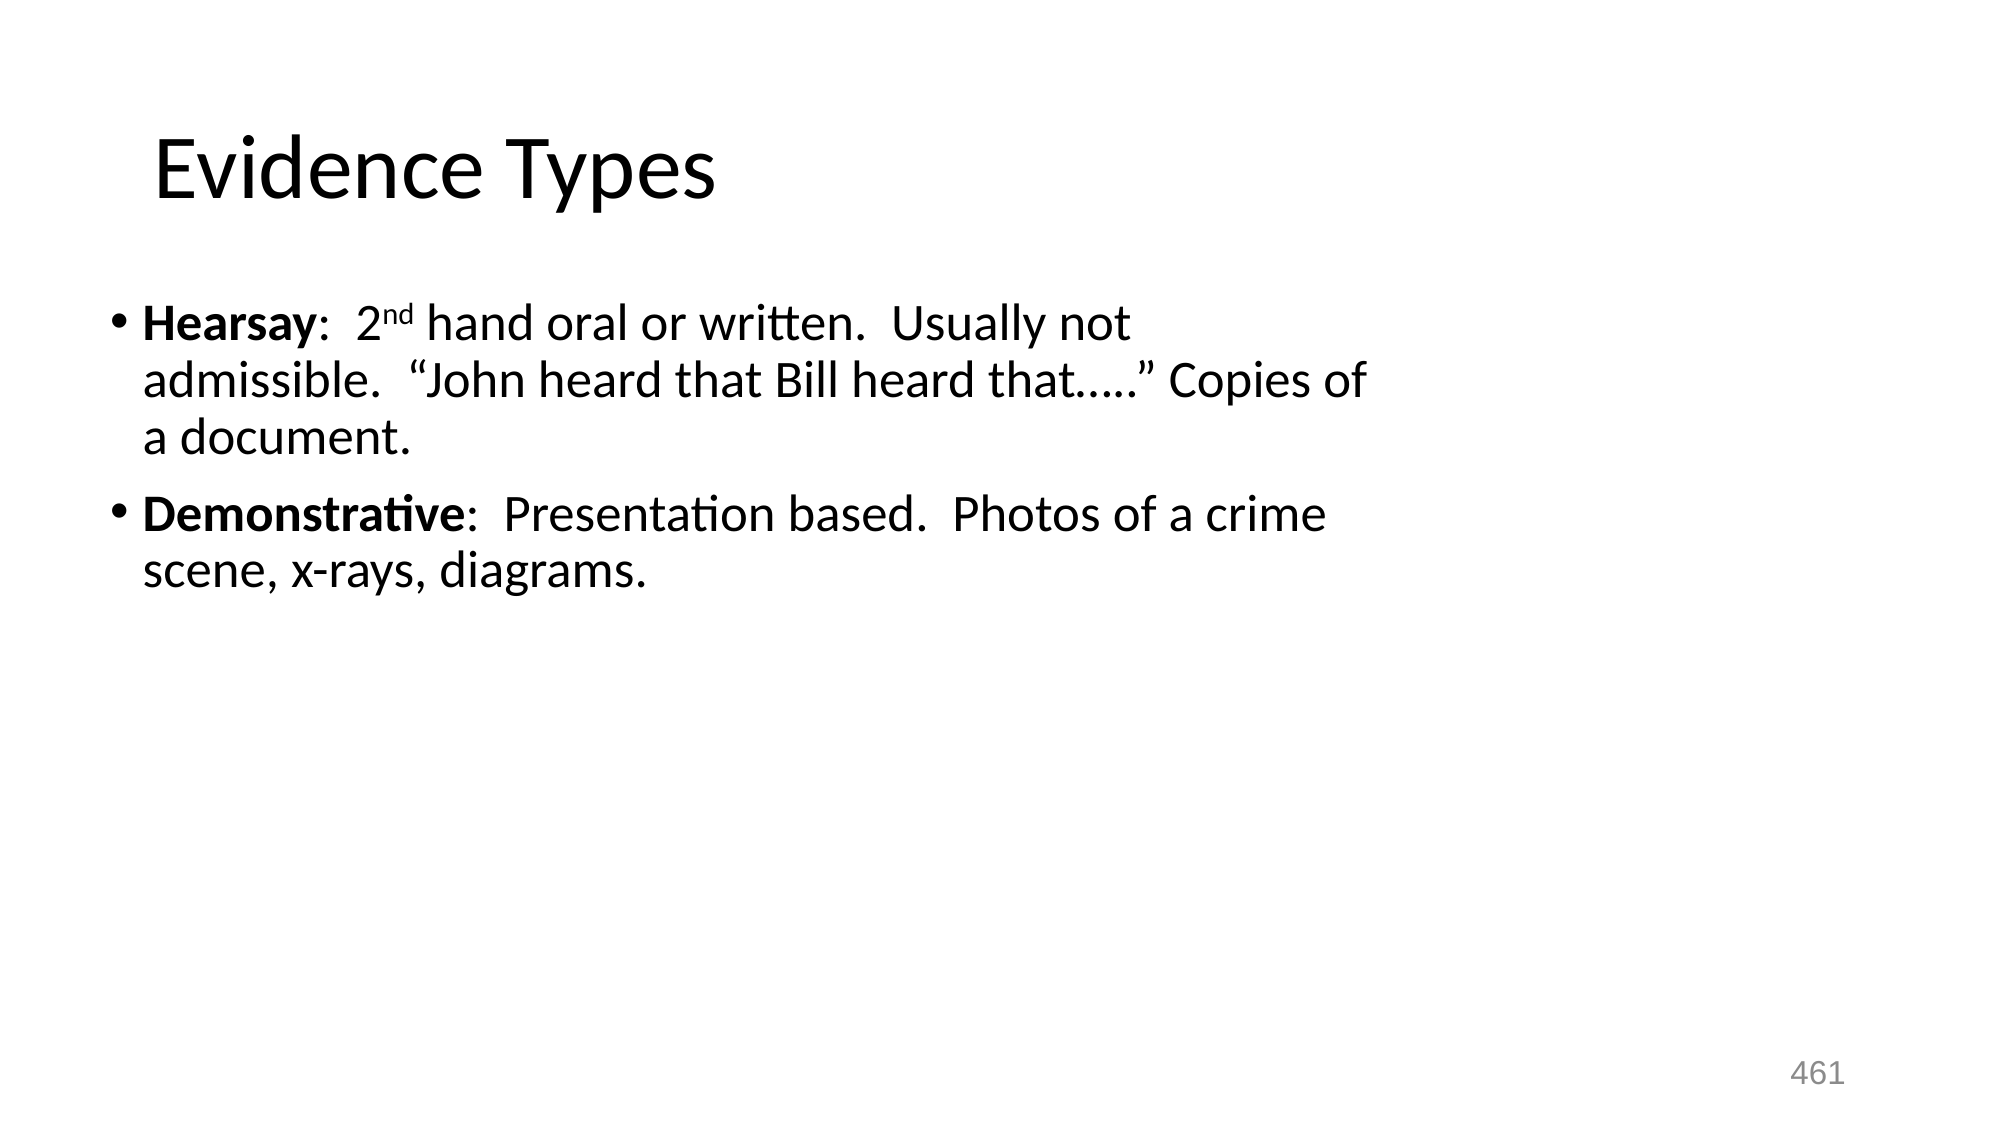

# Evidence Types
Hearsay:  2nd hand oral or written.  Usually not admissible.  “John heard that Bill heard that…..” Copies of a document.
Demonstrative:  Presentation based.  Photos of a crime scene, x-rays, diagrams.

461